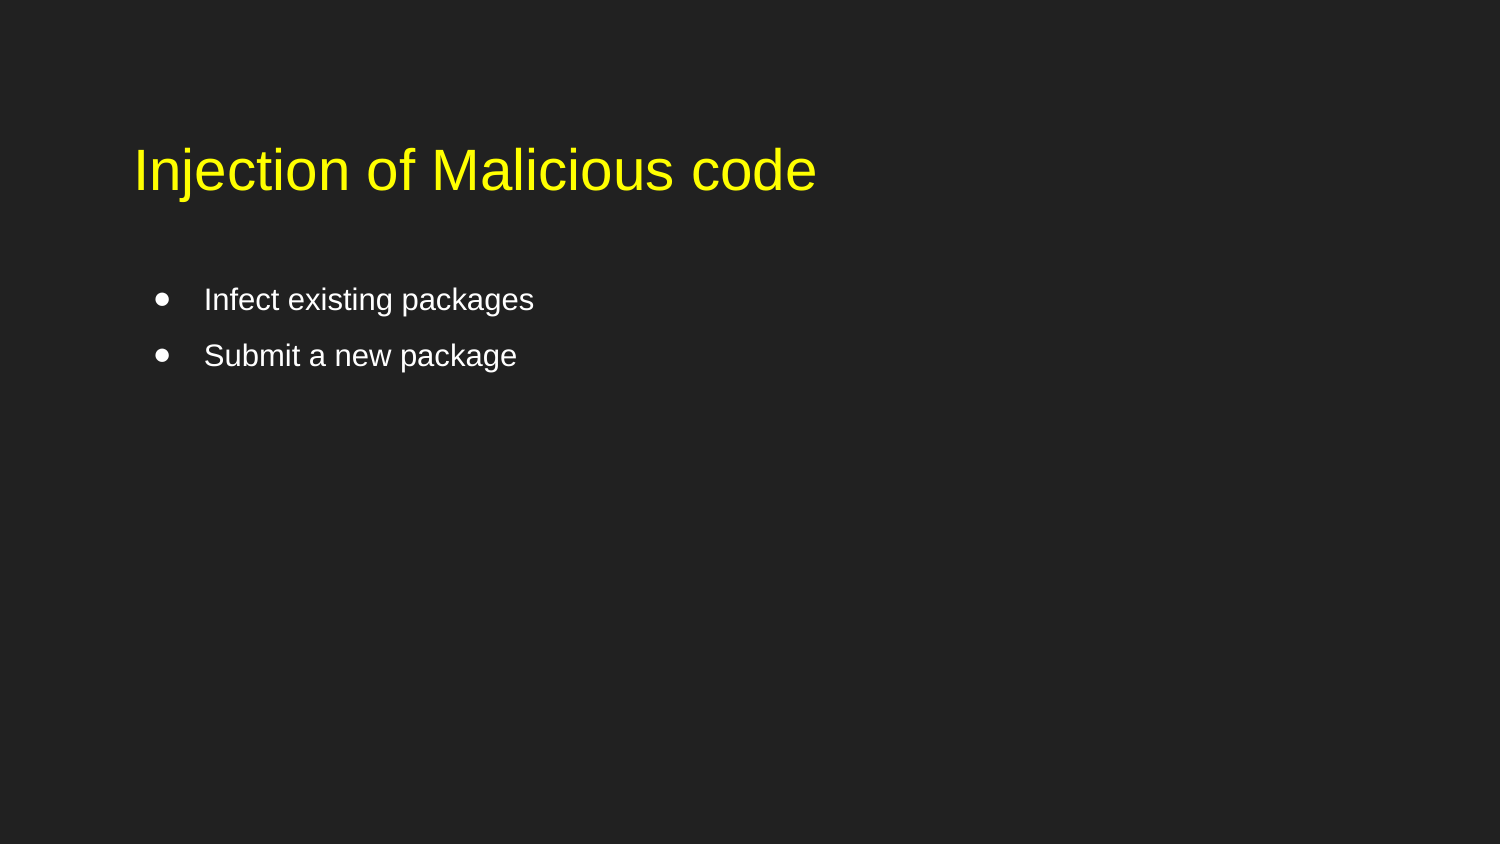

Injection of Malicious code

Infect existing packages
Submit a new package